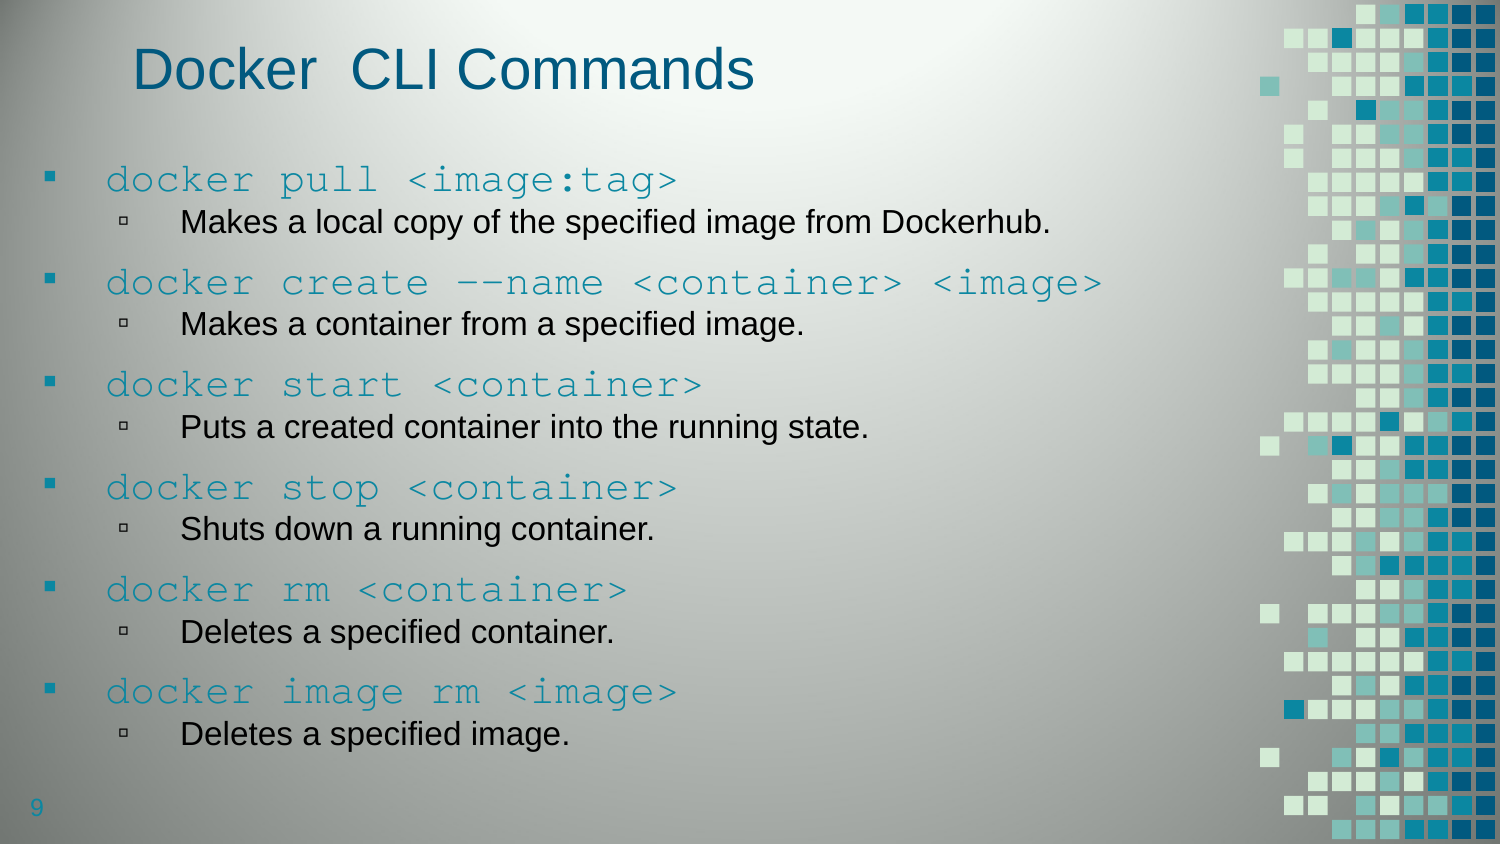

# Docker  CLI Commands
docker pull <image:tag>
Makes a local copy of the specified image from Dockerhub.
docker create --name <container> <image>
Makes a container from a specified image.
docker start <container>
Puts a created container into the running state.
docker stop <container>
Shuts down a running container.
docker rm <container>
Deletes a specified container.
docker image rm <image>
Deletes a specified image.

9